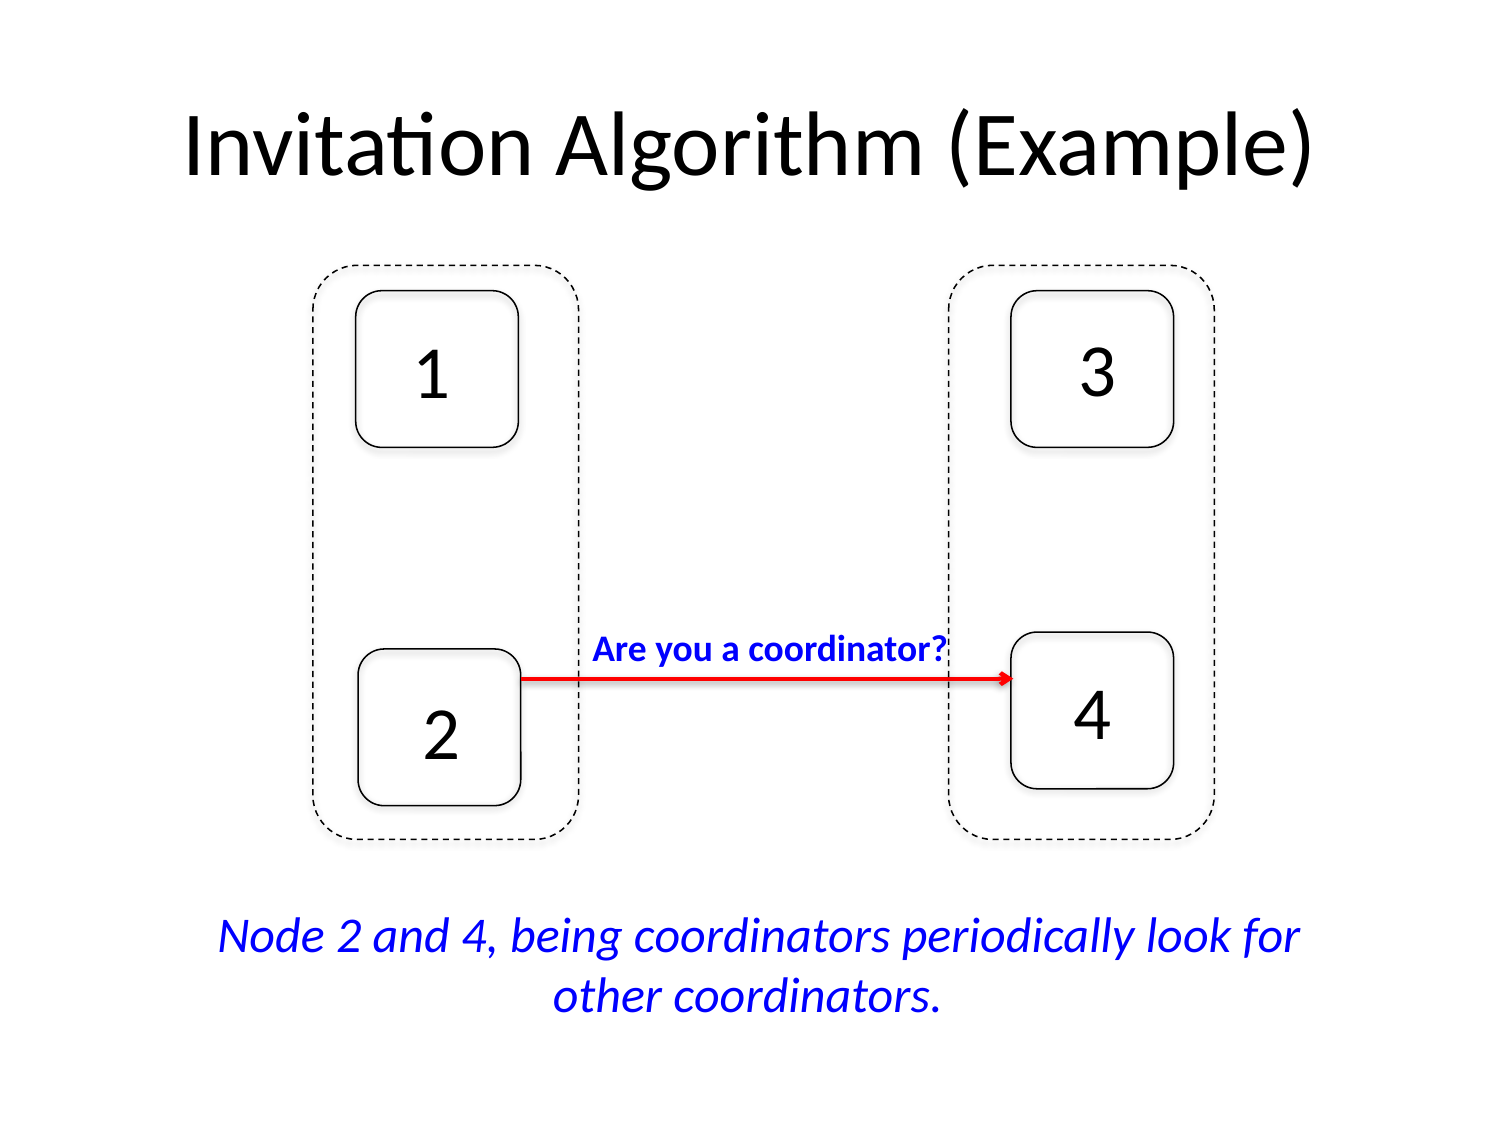

# Invitation Algorithm (Example)

3
1
Are you a coordinator?

4
2
Node 2 and 4, being coordinators periodically look for
other coordinators.